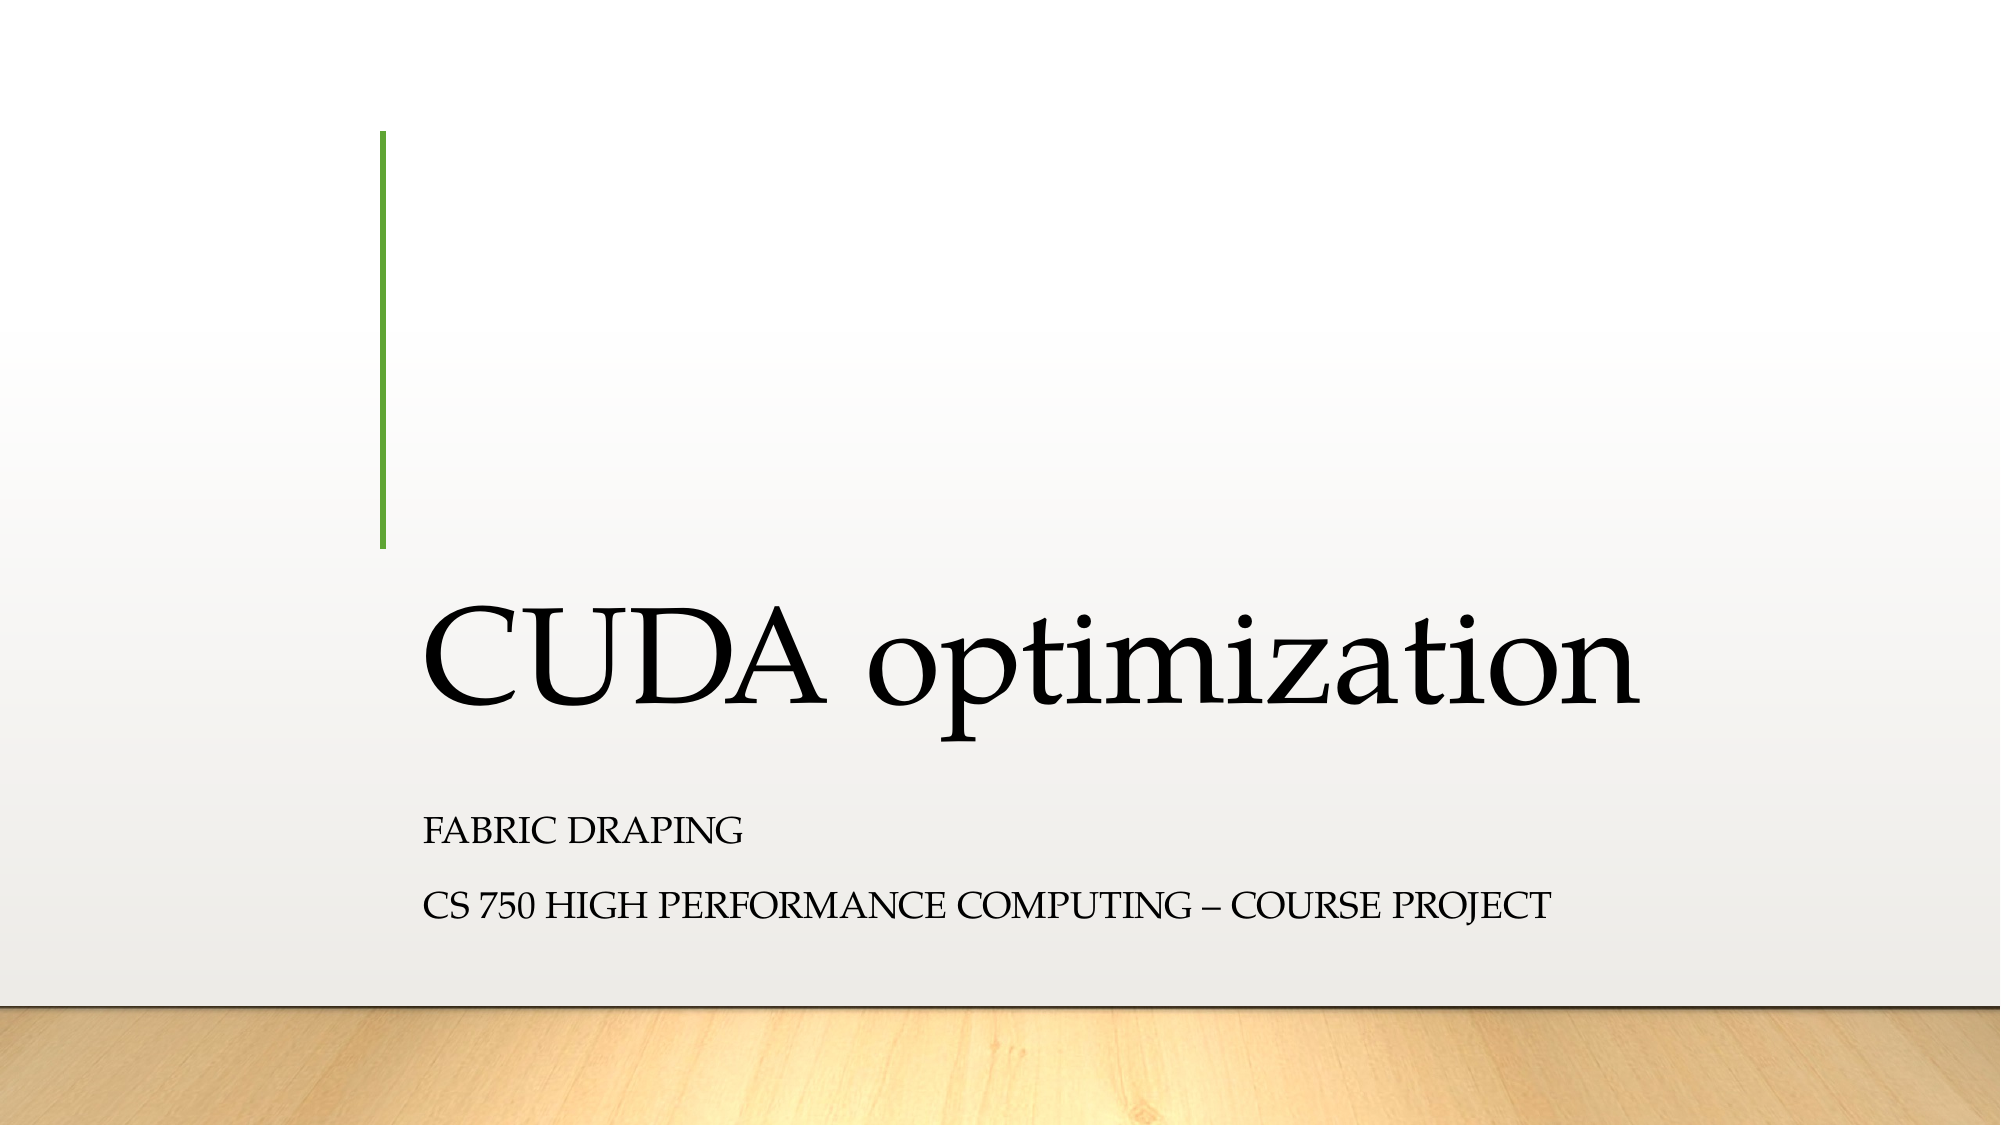

# CUDA optimization
Fabric Draping
CS 750 High performance computing – Course project